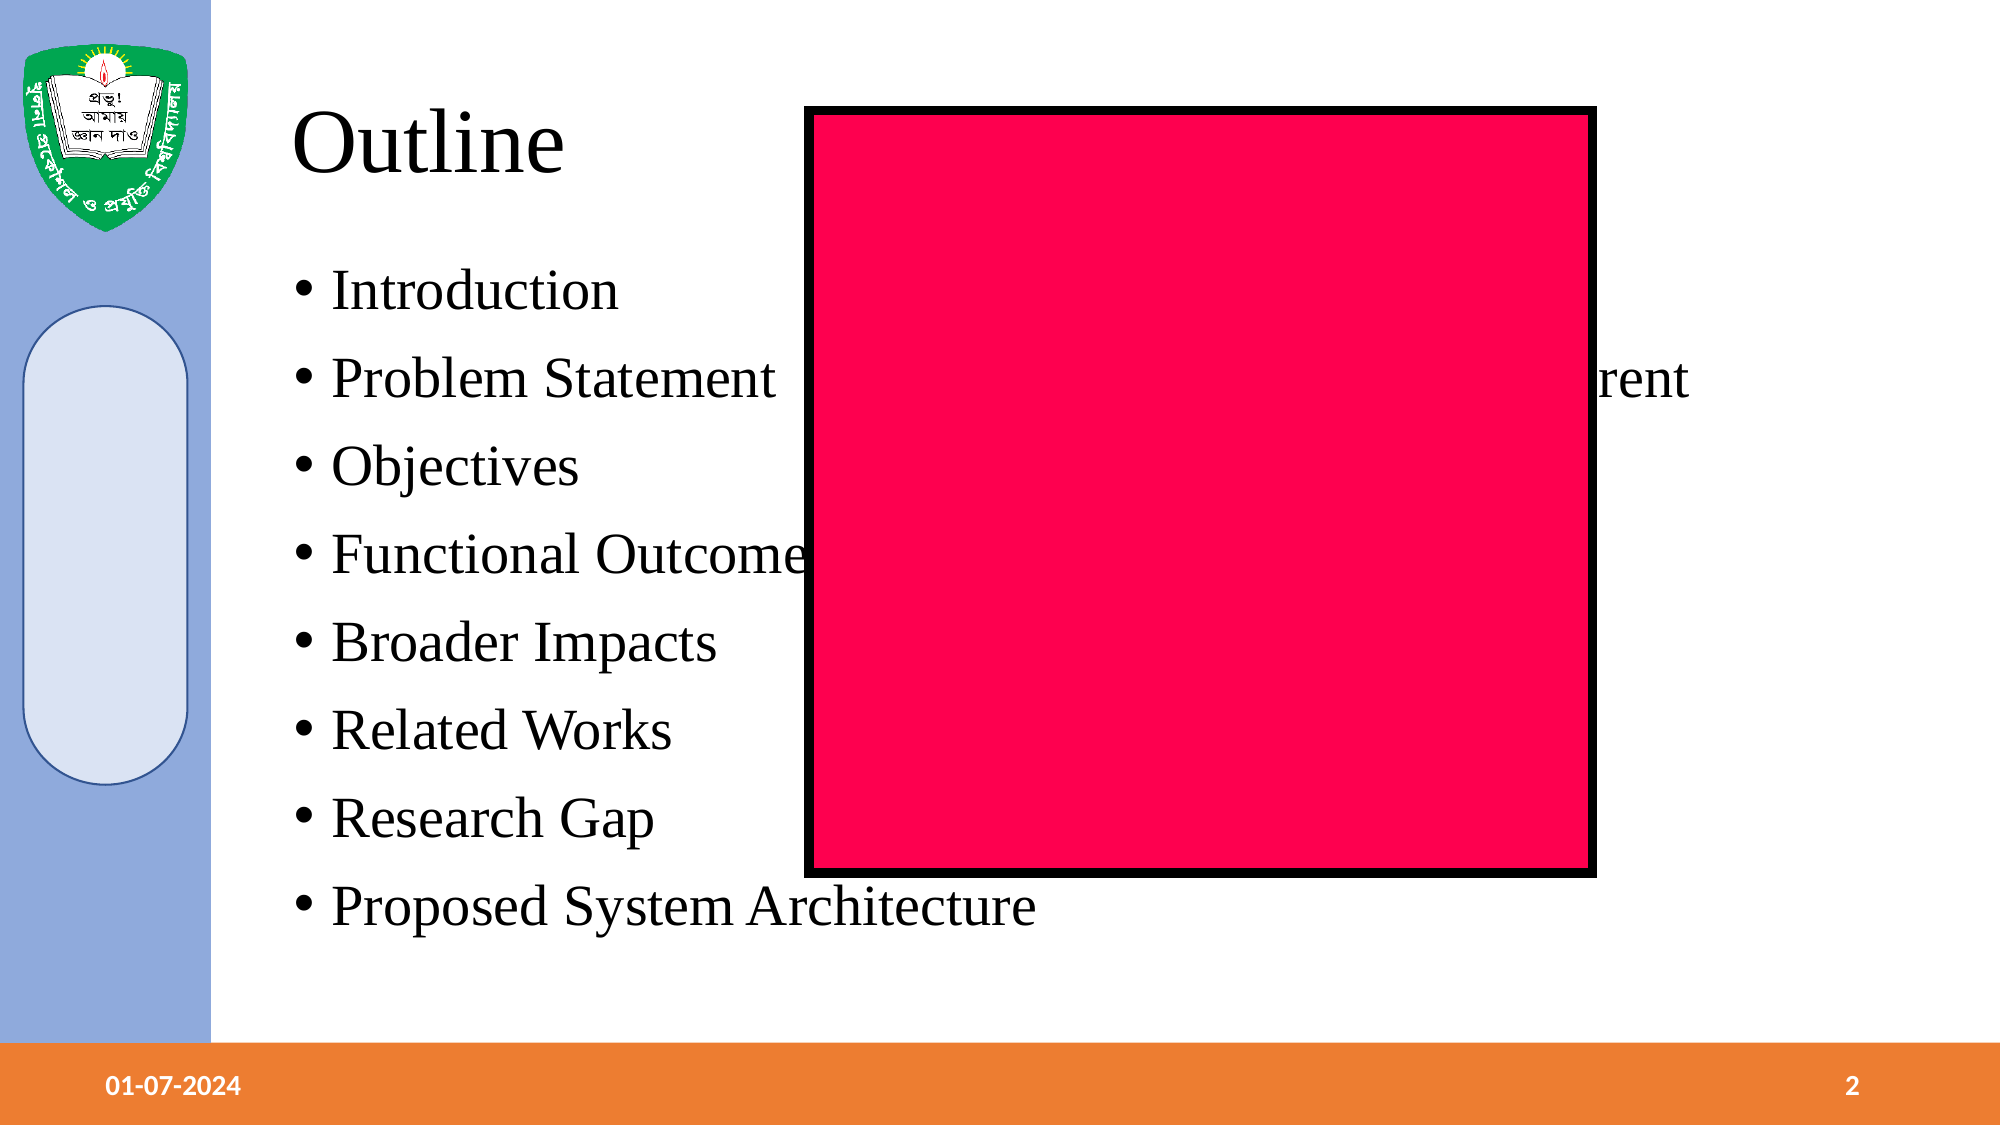

# Outline

Introduction
Problem Statement
Objectives
Functional Outcomes
Broader Impacts
Related Works
Research Gap
Proposed System Architecture
Simulation Results
Comparison of Different Systems
Conclusion
Future Works
References